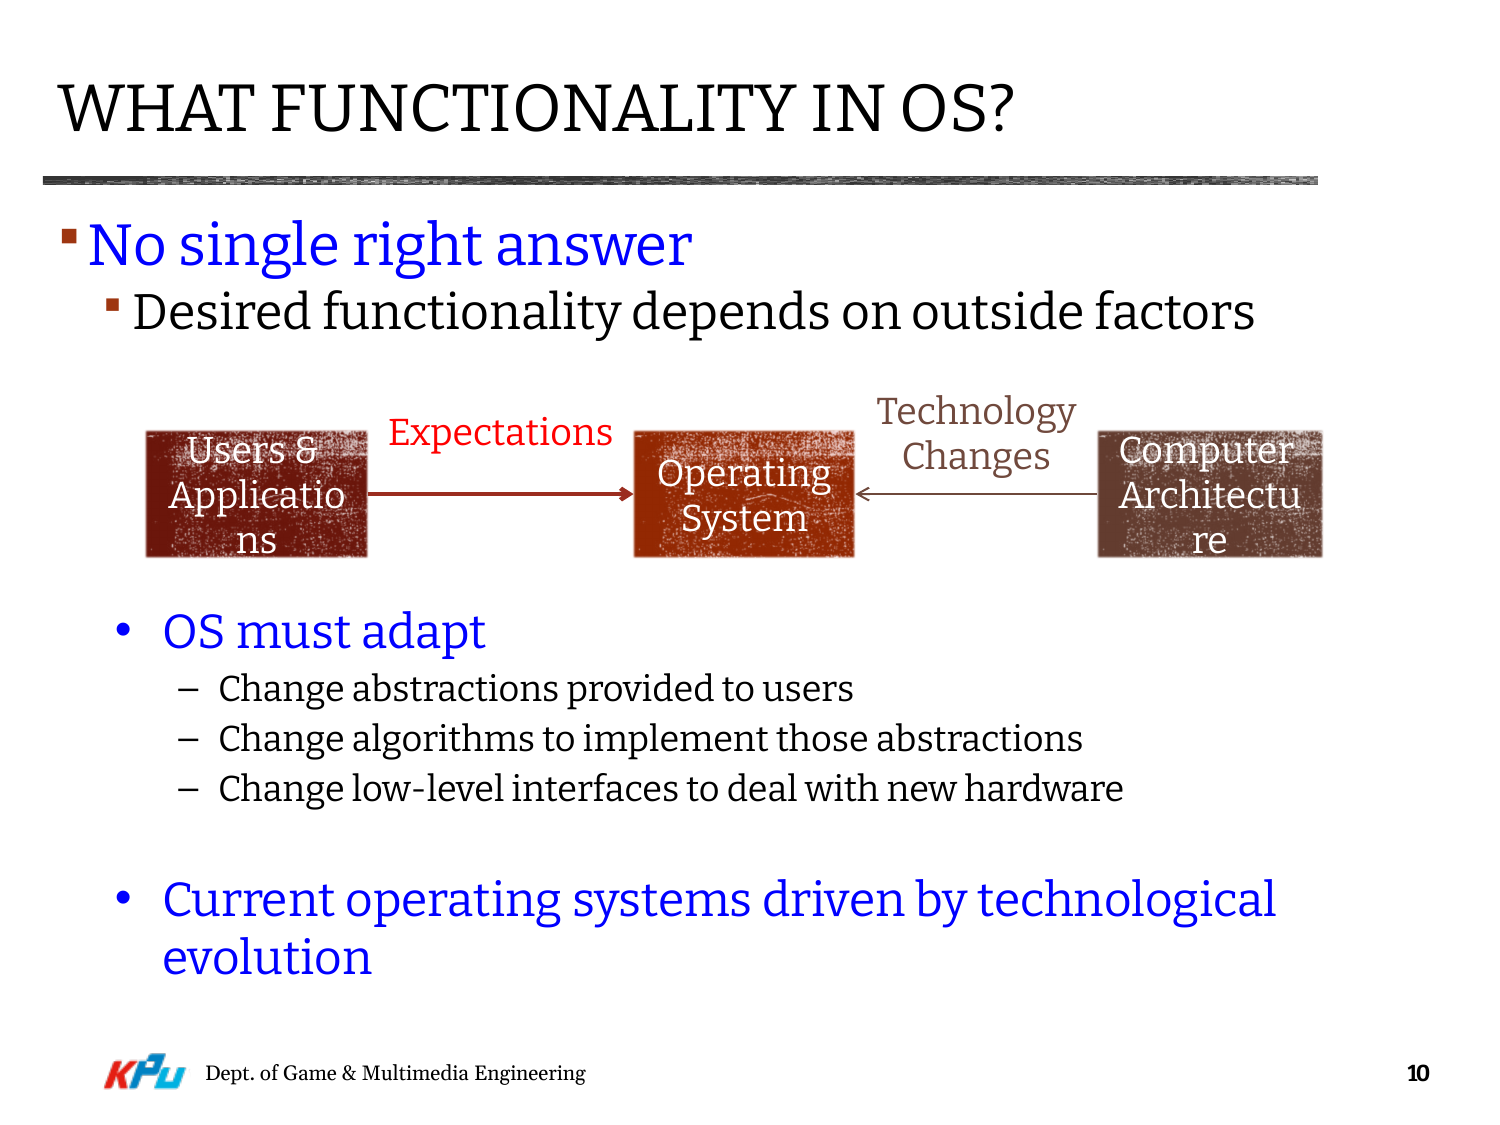

# What Functionality in OS?
No single right answer
Desired functionality depends on outside factors
Technology
Changes
Expectations
Users &
Applications
Operating
System
Computer
Architecture
OS must adapt
Change abstractions provided to users
Change algorithms to implement those abstractions
Change low-level interfaces to deal with new hardware

Current operating systems driven by technological evolution
Dept. of Game & Multimedia Engineering
10